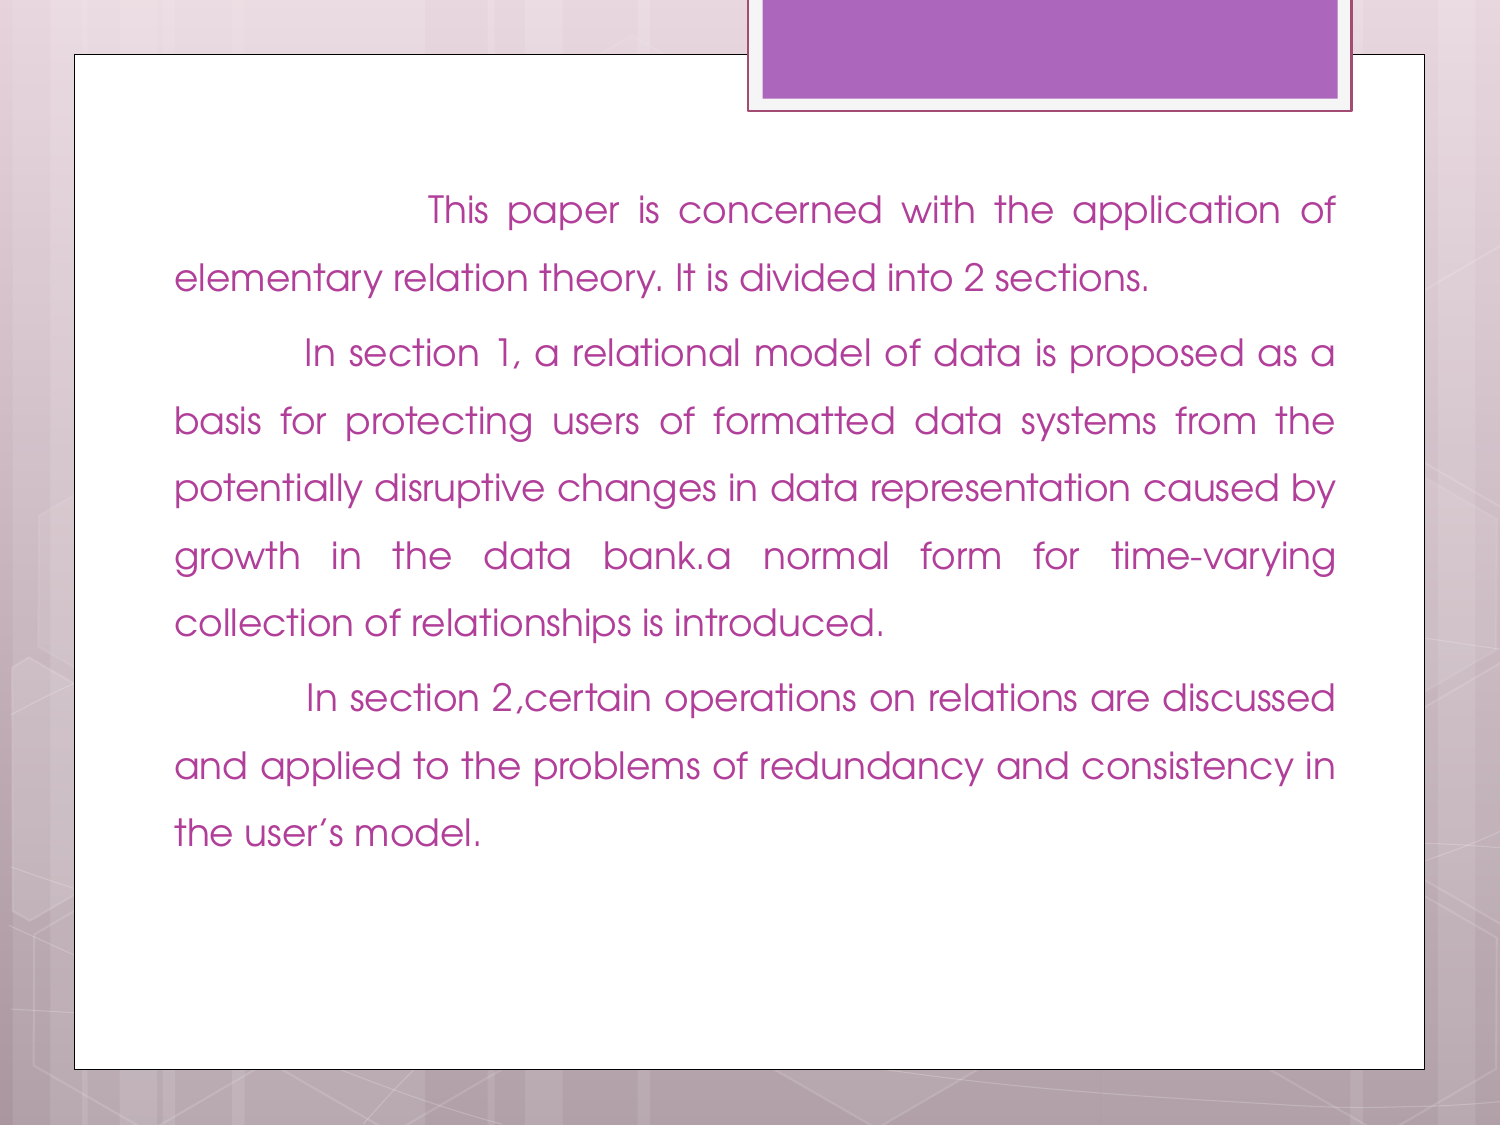

This paper is concerned with the application of elementary relation theory. It is divided into 2 sections.
          In section 1, a relational model of data is proposed as a basis for protecting users of formatted data systems from the potentially disruptive changes in data representation caused by growth in the data bank.a normal form for time-varying collection of relationships is introduced.
           In section 2,certain operations on relations are discussed and applied to the problems of redundancy and consistency in the user’s model.